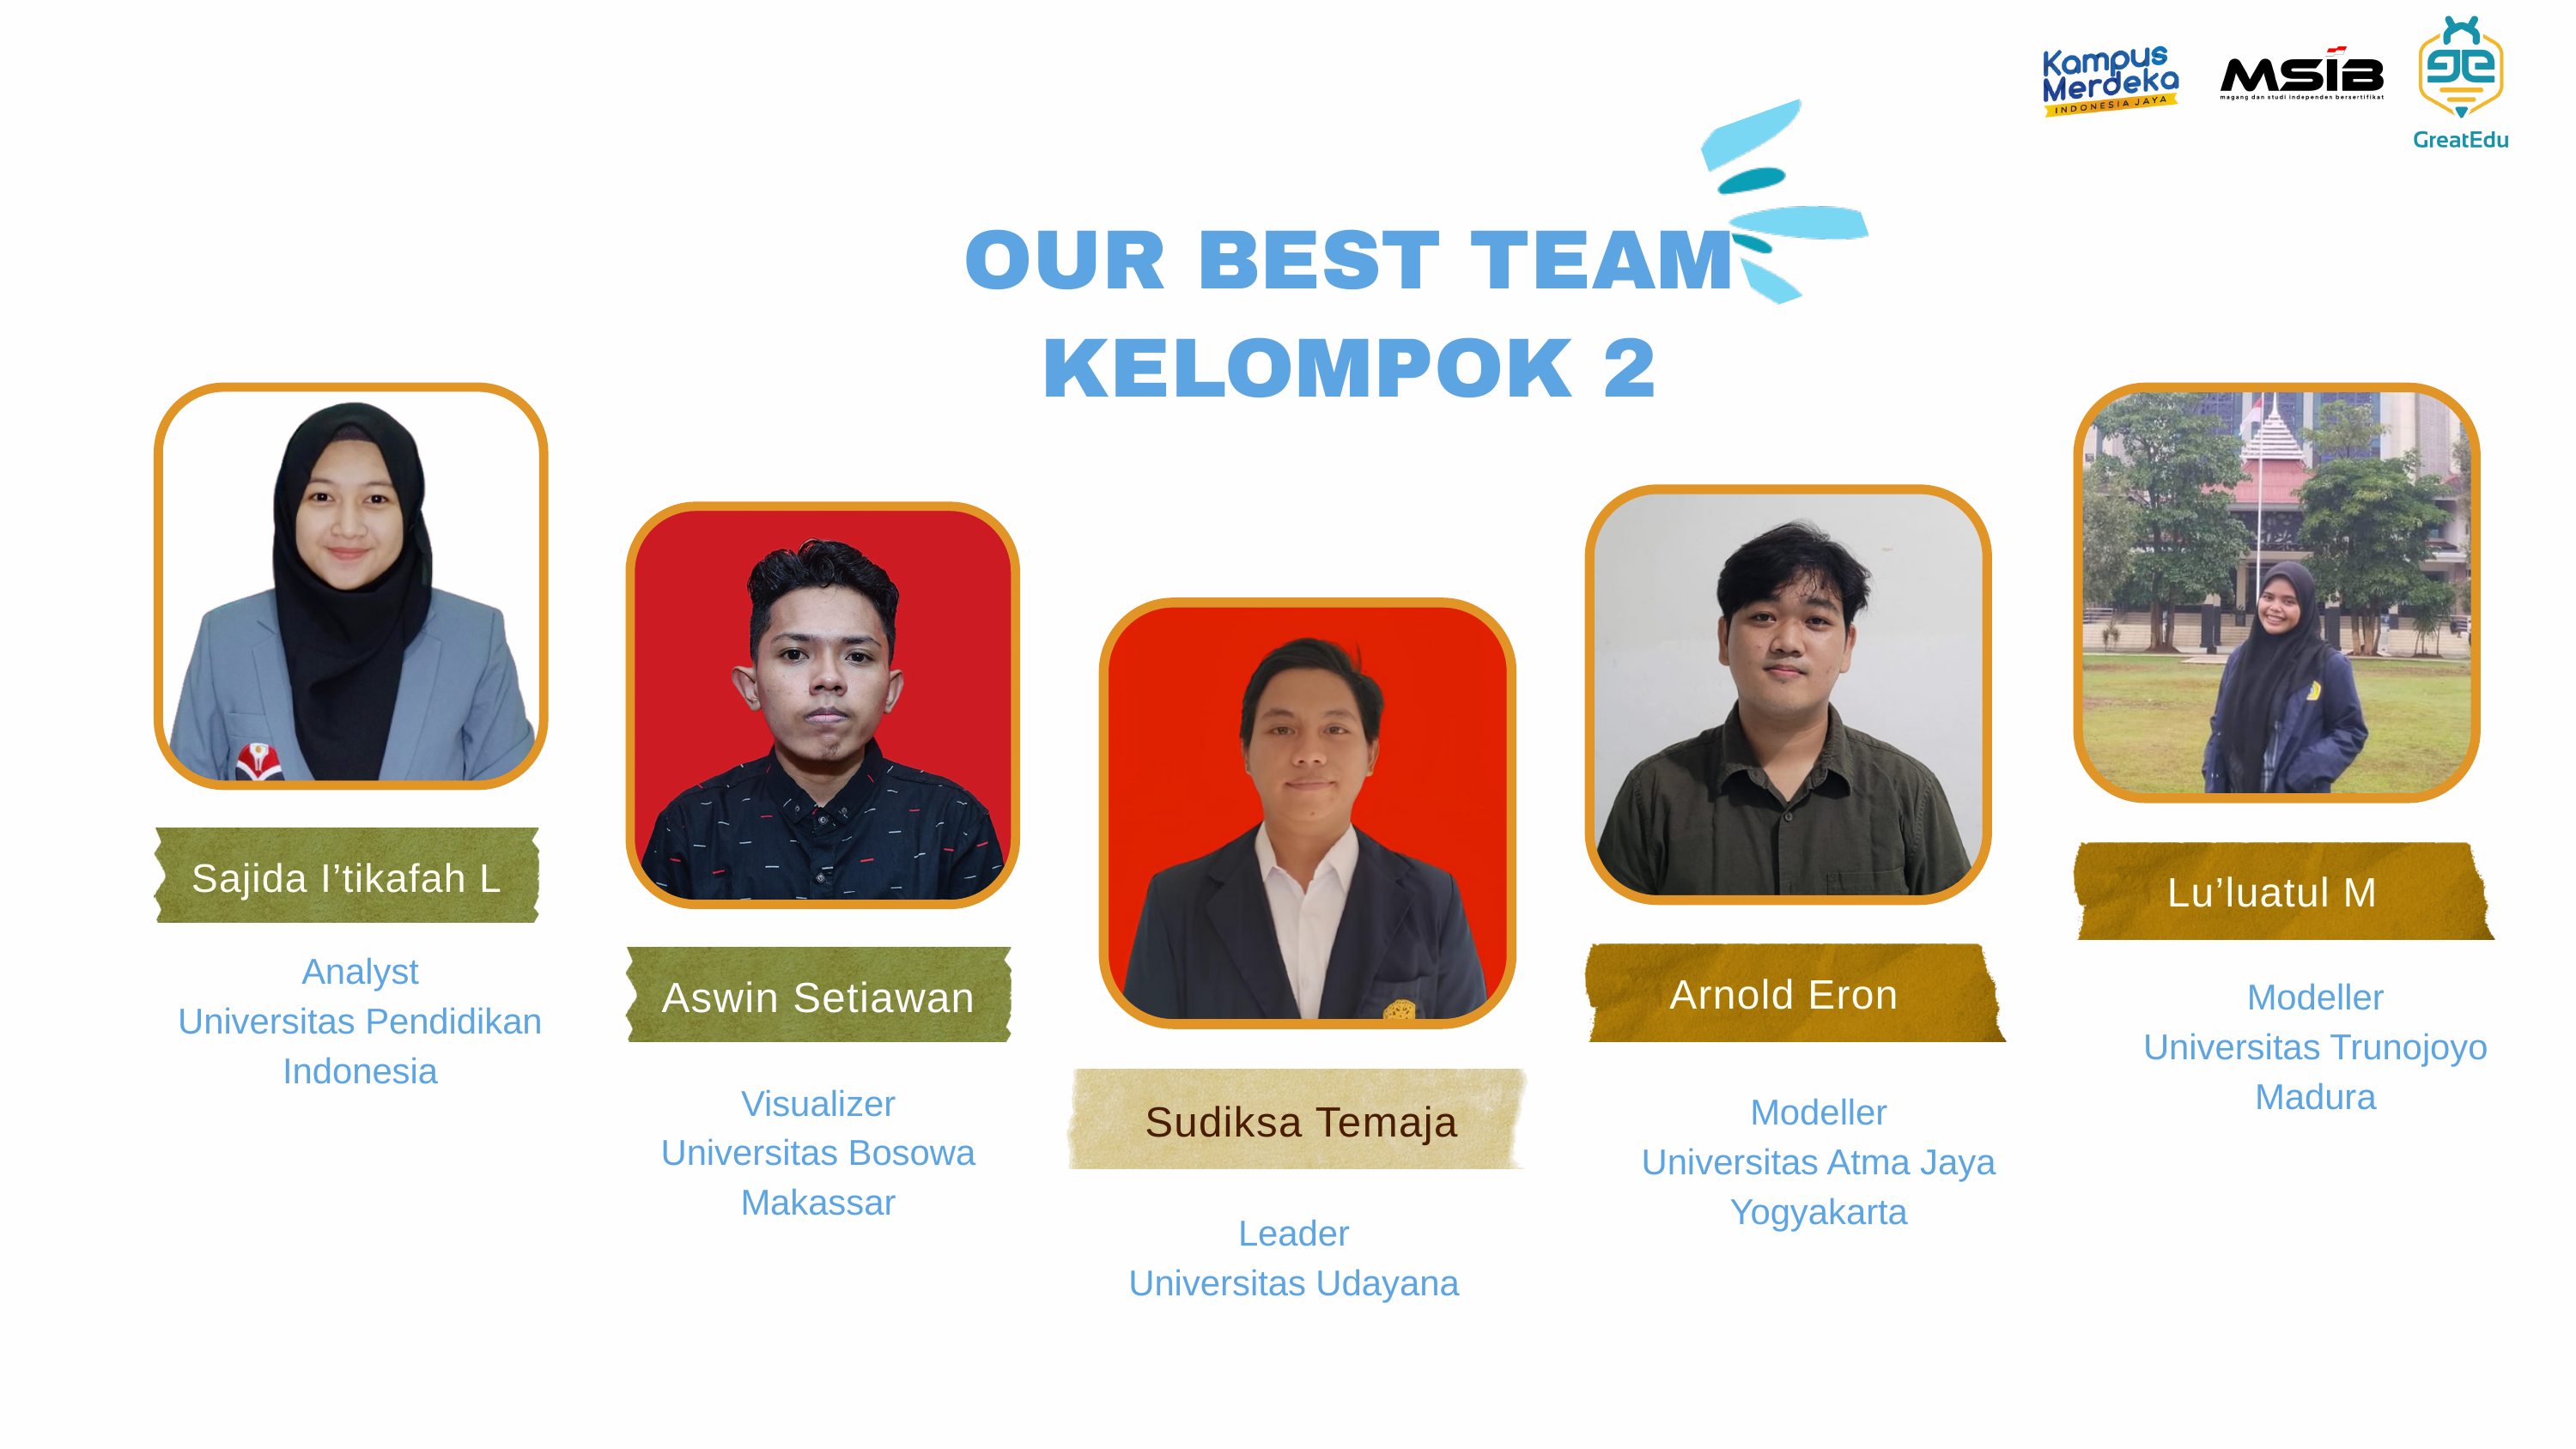

OUR BEST TEAM
KELOMPOK 2

Sajida I’tikafah L
Lu’luatul M
Analyst
Universitas Pendidikan Indonesia

Arnold Eron
Aswin Setiawan
Modeller
Universitas Trunojoyo Madura

Visualizer
Universitas Bosowa
Makassar
Modeller
Universitas Atma Jaya Yogyakarta
Sudiksa Temaja
Leader
Universitas Udayana